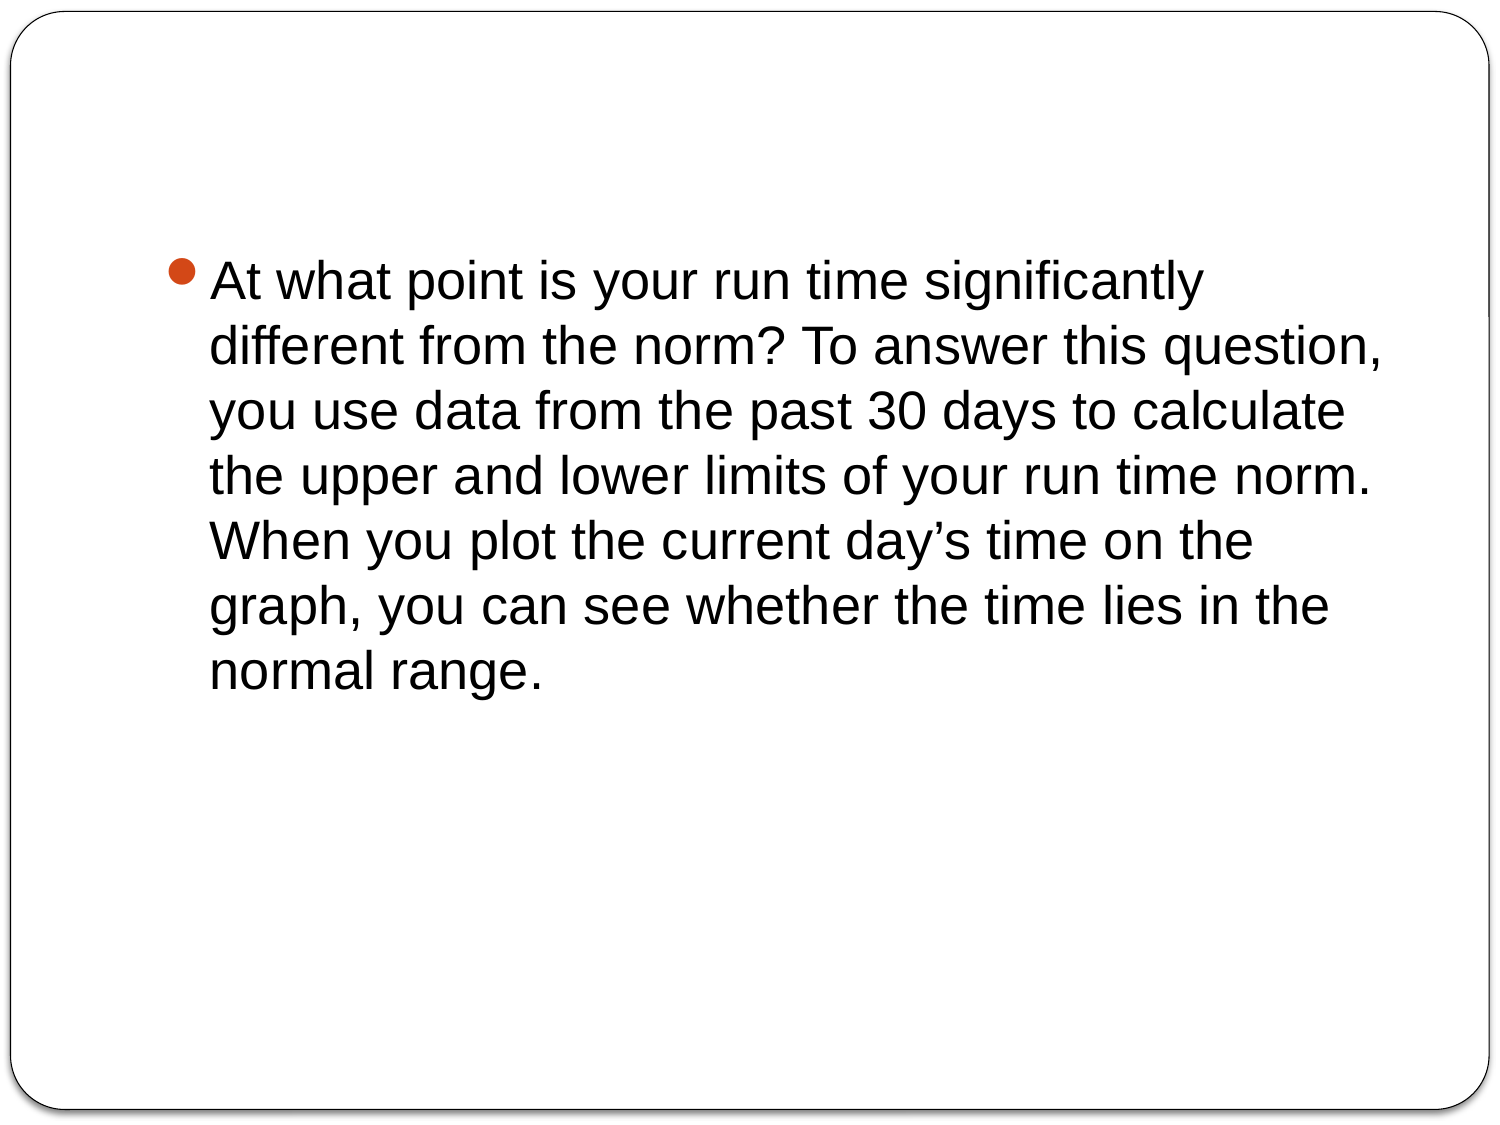

#
At what point is your run time significantly different from the norm? To answer this question, you use data from the past 30 days to calculate the upper and lower limits of your run time norm. When you plot the current day’s time on the graph, you can see whether the time lies in the normal range.